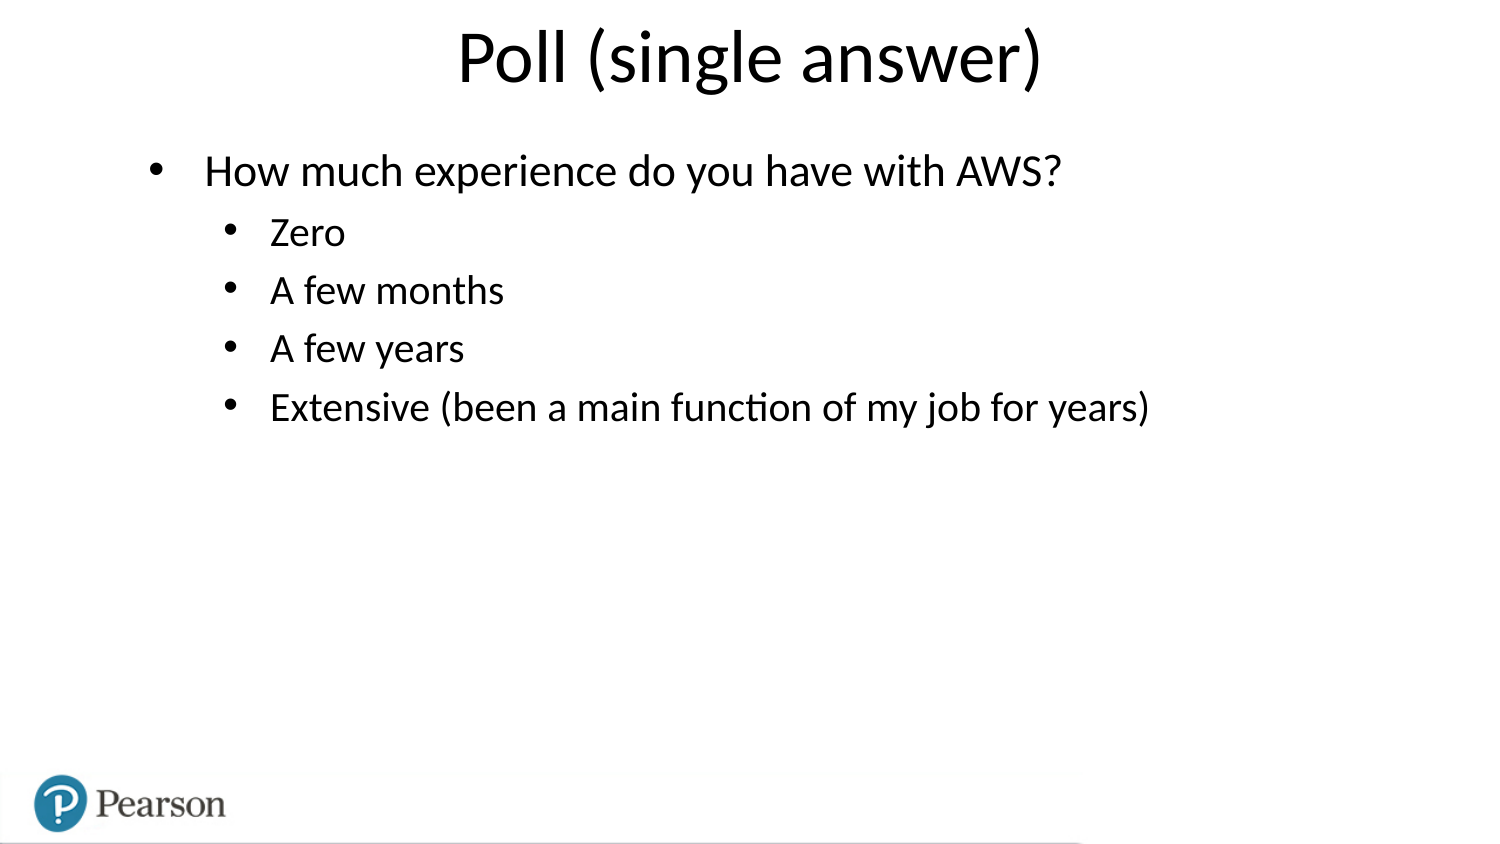

Poll (single answer)
How much experience do you have with AWS?
Zero
A few months
A few years
Extensive (been a main function of my job for years)